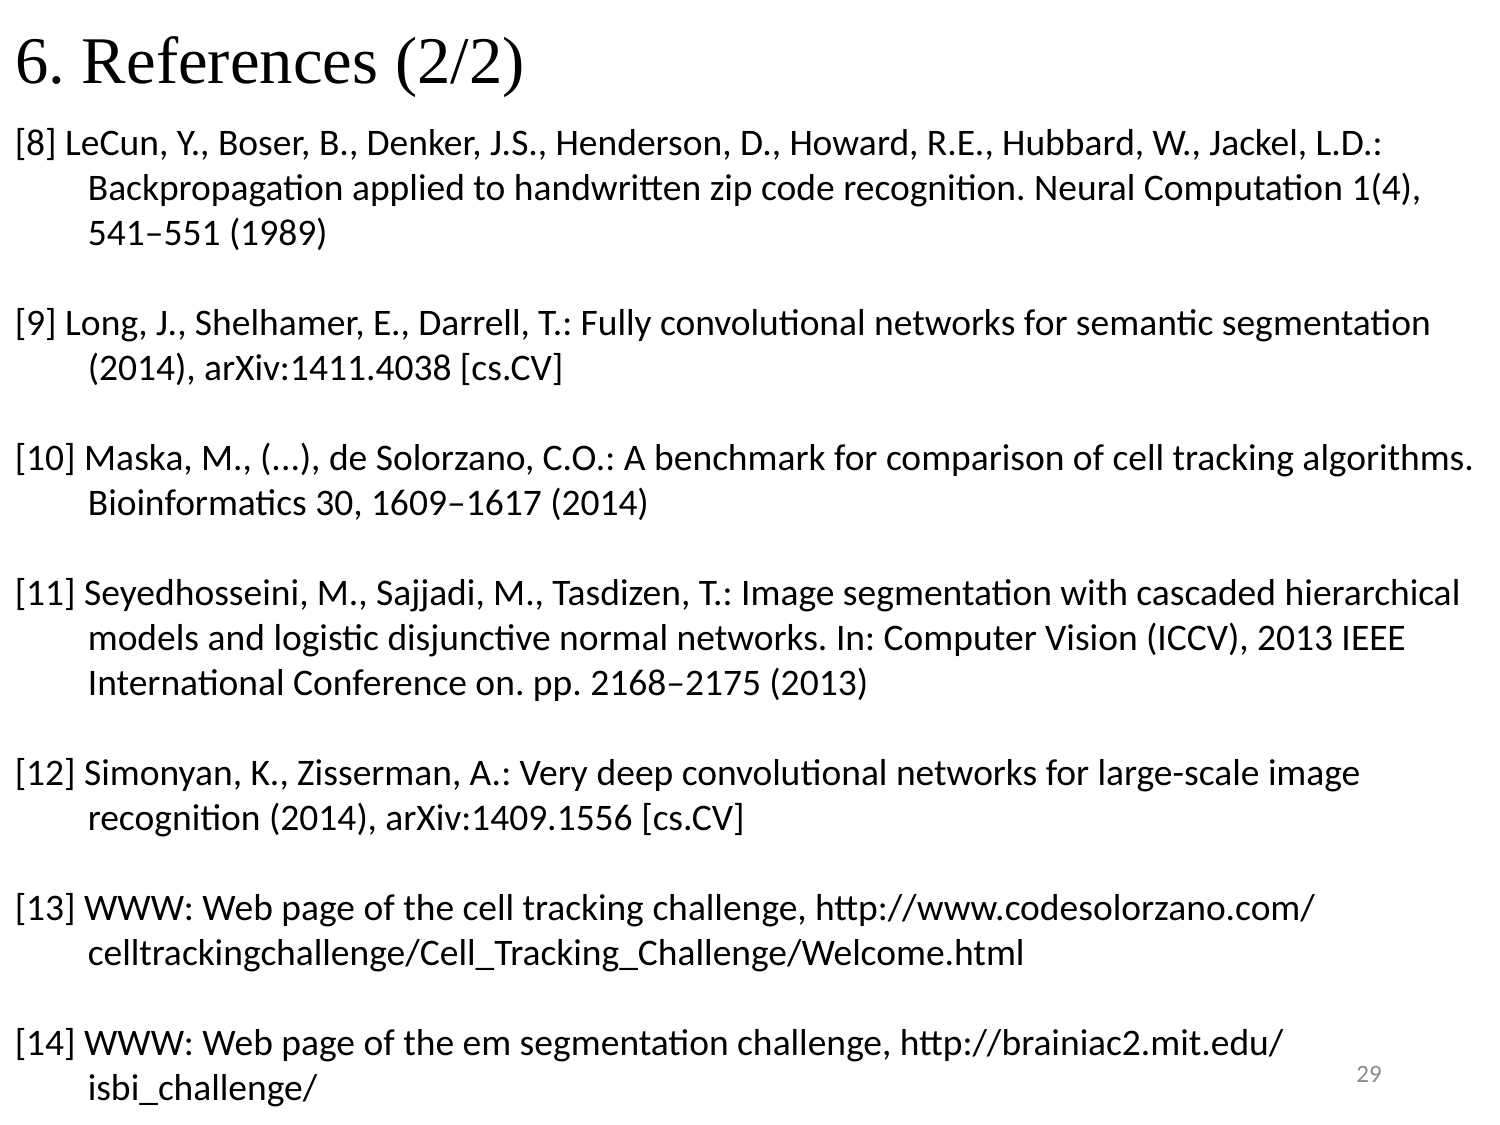

# 6. References (2/2)
[8] LeCun, Y., Boser, B., Denker, J.S., Henderson, D., Howard, R.E., Hubbard, W., Jackel, L.D.: Backpropagation applied to handwritten zip code recognition. Neural Computation 1(4), 541–551 (1989)

[9] Long, J., Shelhamer, E., Darrell, T.: Fully convolutional networks for semantic segmentation (2014), arXiv:1411.4038 [cs.CV]

[10] Maska, M., (...), de Solorzano, C.O.: A benchmark for comparison of cell tracking algorithms. Bioinformatics 30, 1609–1617 (2014)

[11] Seyedhosseini, M., Sajjadi, M., Tasdizen, T.: Image segmentation with cascaded hierarchical models and logistic disjunctive normal networks. In: Computer Vision (ICCV), 2013 IEEE International Conference on. pp. 2168–2175 (2013)

[12] Simonyan, K., Zisserman, A.: Very deep convolutional networks for large-scale image recognition (2014), arXiv:1409.1556 [cs.CV]

[13] WWW: Web page of the cell tracking challenge, http://www.codesolorzano.com/ celltrackingchallenge/Cell_Tracking_Challenge/Welcome.html

[14] WWW: Web page of the em segmentation challenge, http://brainiac2.mit.edu/ isbi_challenge/
29